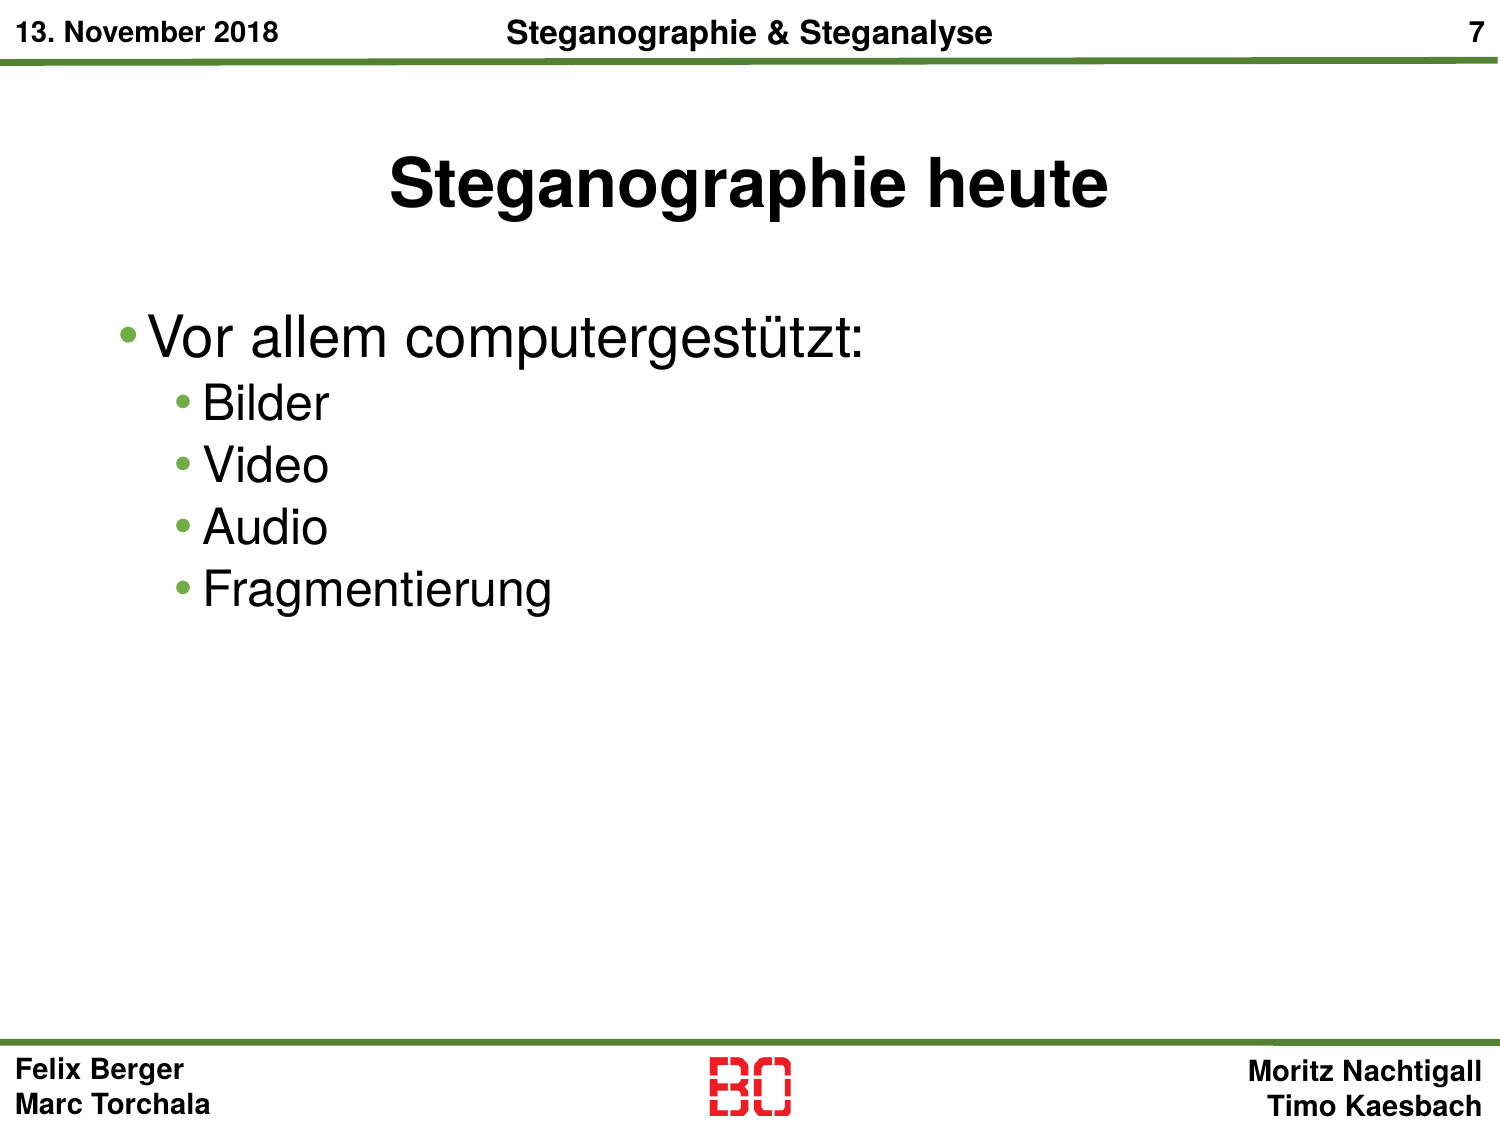

# Steganographie heute
Vor allem computergestützt:
Bilder
Video
Audio
Fragmentierung